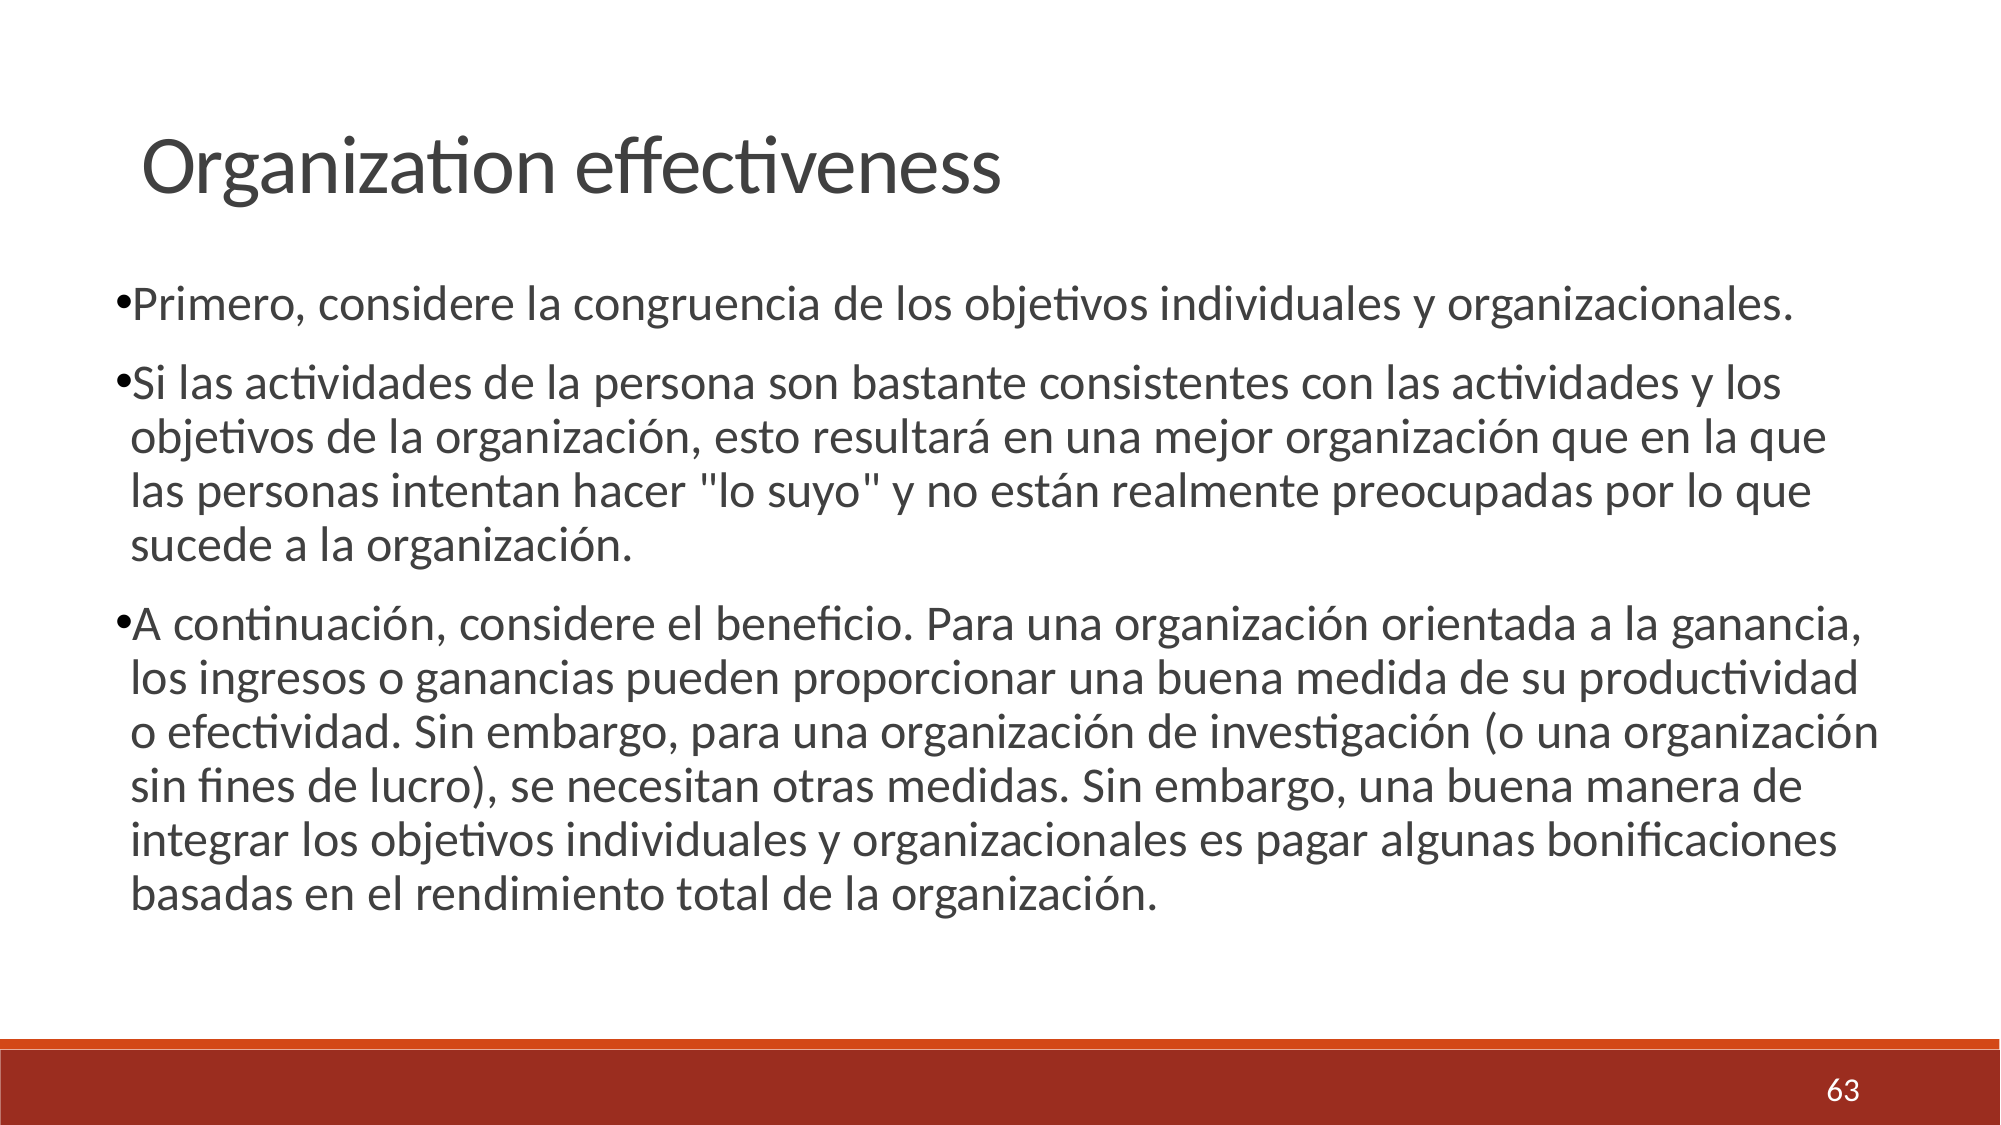

Organization effectiveness
Primero, considere la congruencia de los objetivos individuales y organizacionales.
Si las actividades de la persona son bastante consistentes con las actividades y los objetivos de la organización, esto resultará en una mejor organización que en la que las personas intentan hacer "lo suyo" y no están realmente preocupadas por lo que sucede a la organización.
A continuación, considere el beneficio. Para una organización orientada a la ganancia, los ingresos o ganancias pueden proporcionar una buena medida de su productividad o efectividad. Sin embargo, para una organización de investigación (o una organización sin fines de lucro), se necesitan otras medidas. Sin embargo, una buena manera de integrar los objetivos individuales y organizacionales es pagar algunas bonificaciones basadas en el rendimiento total de la organización.
63